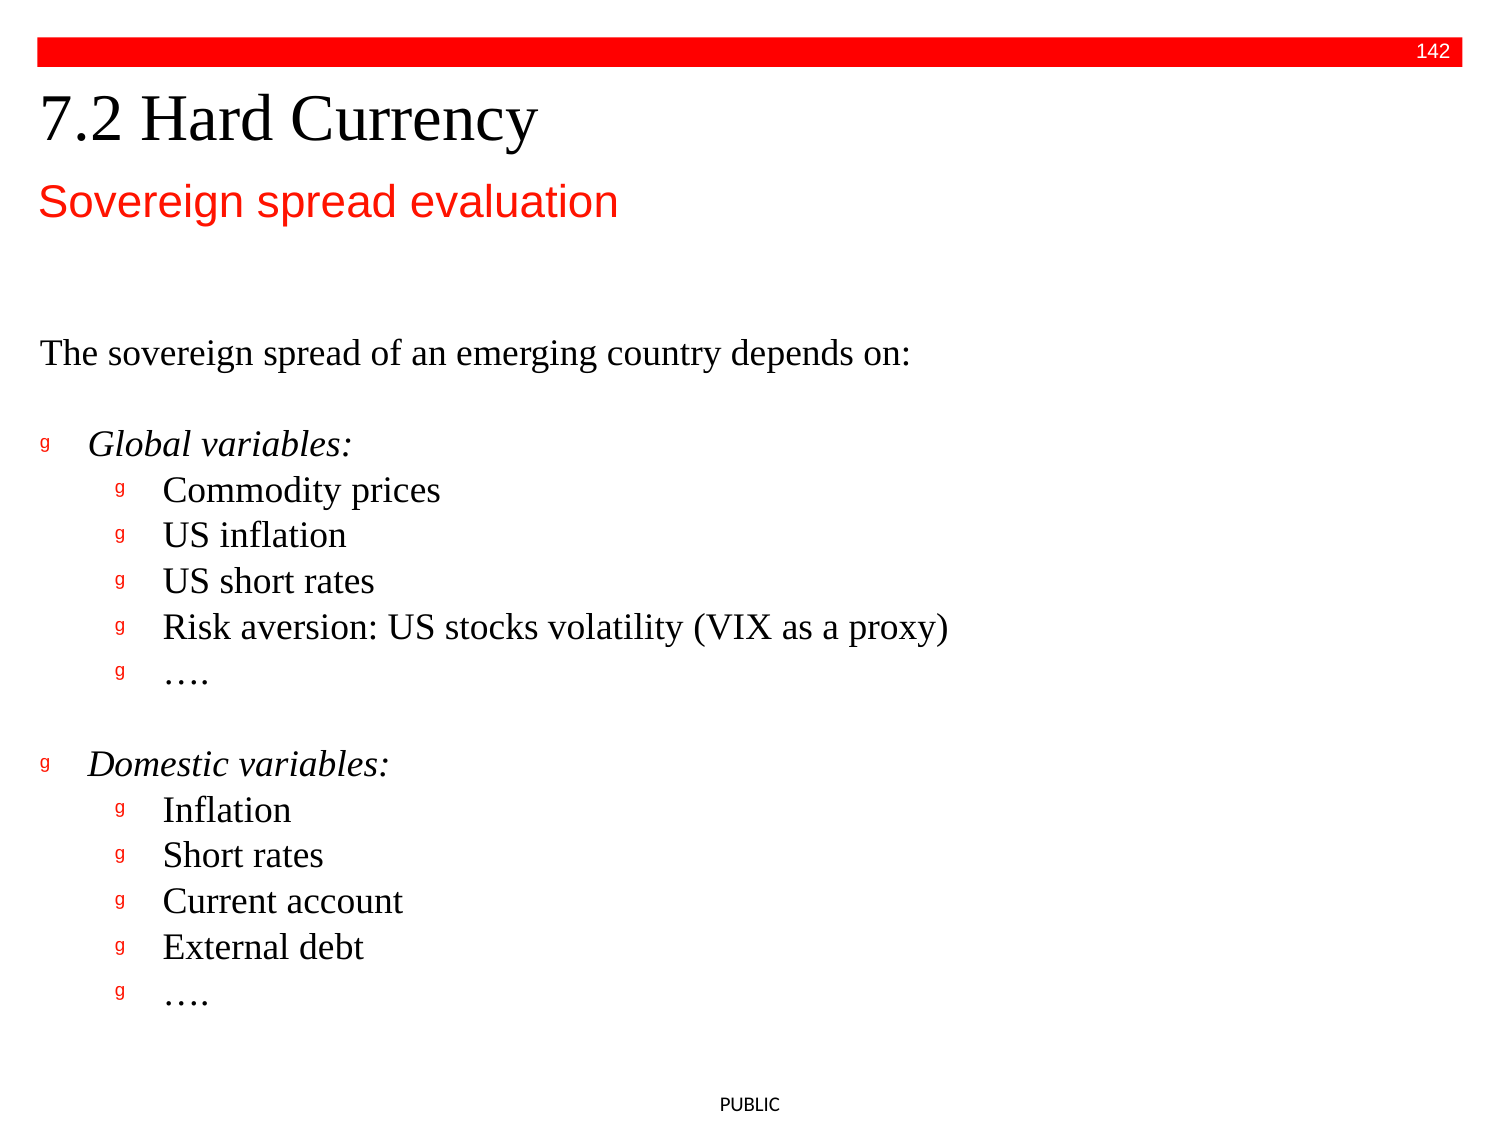

7.2 Hard Currency
Sovereign spread evaluation
The sovereign spread of an emerging country depends on:

Global variables:
Commodity prices
US inflation
US short rates
Risk aversion: US stocks volatility (VIX as a proxy)
….

Domestic variables:
Inflation
Short rates
Current account
External debt
….